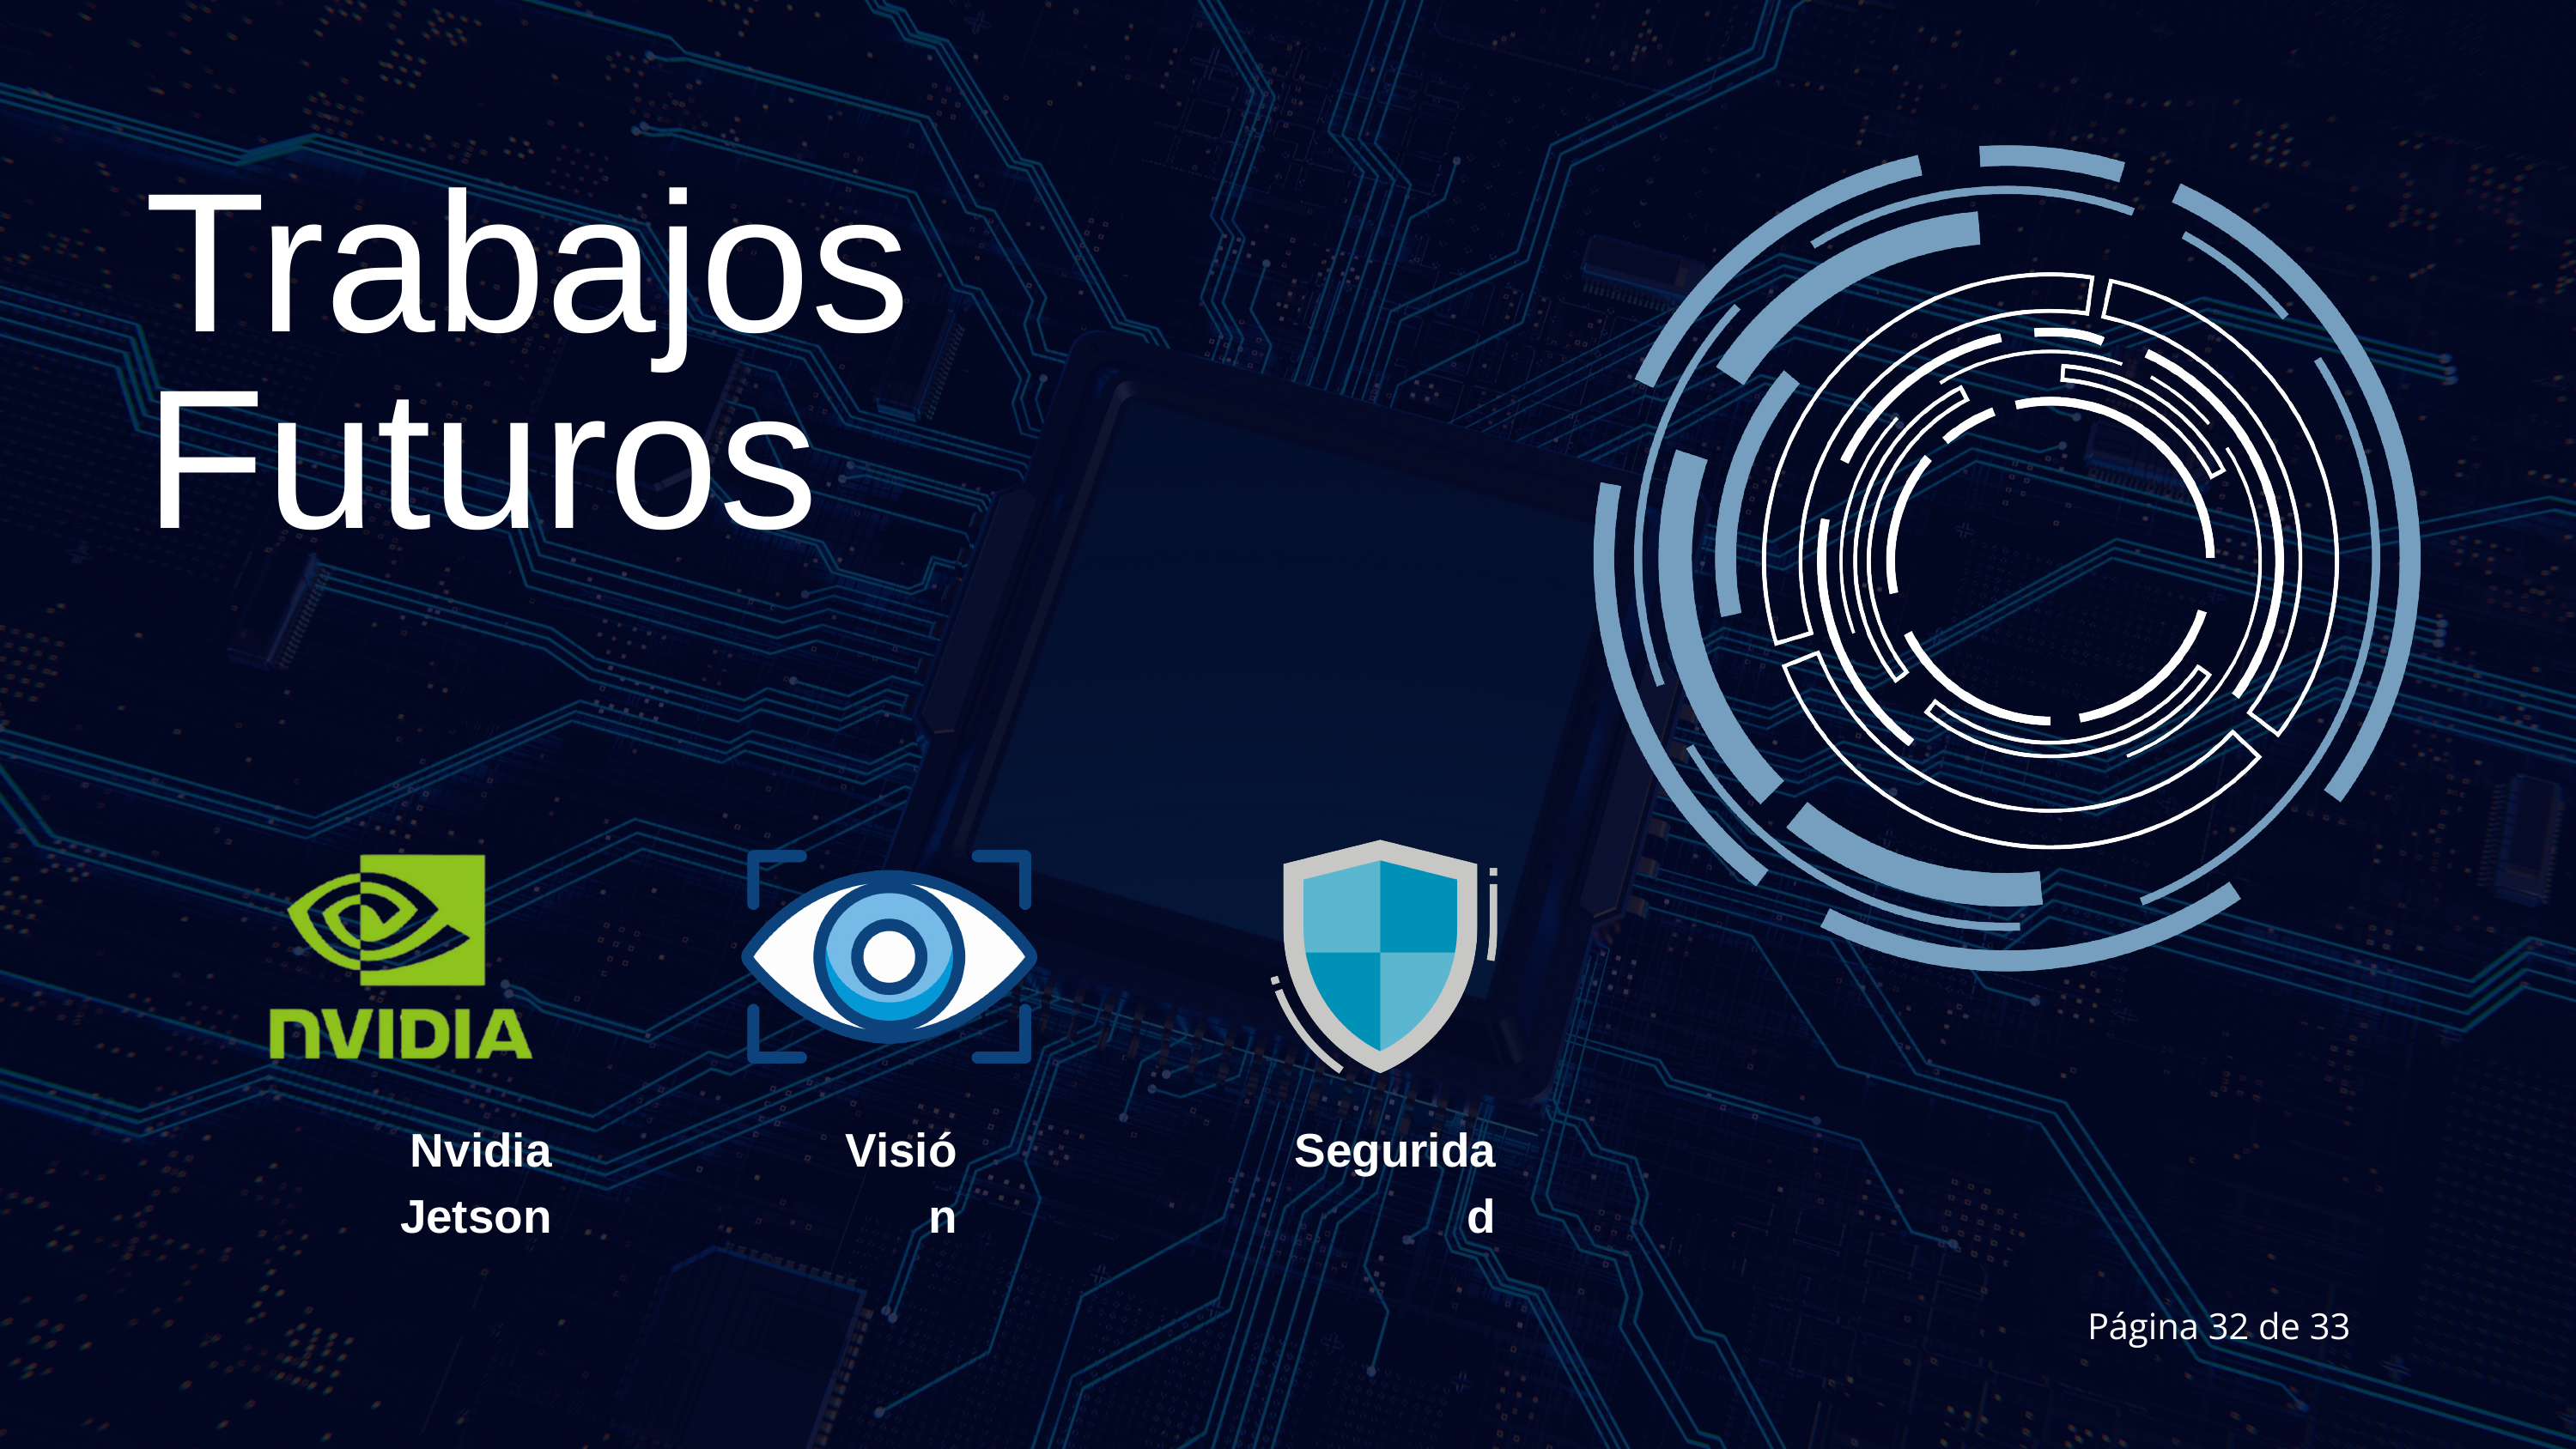

Trabajos Futuros

Nvidia Jetson
Visión
Seguridad
Página 32 de 33